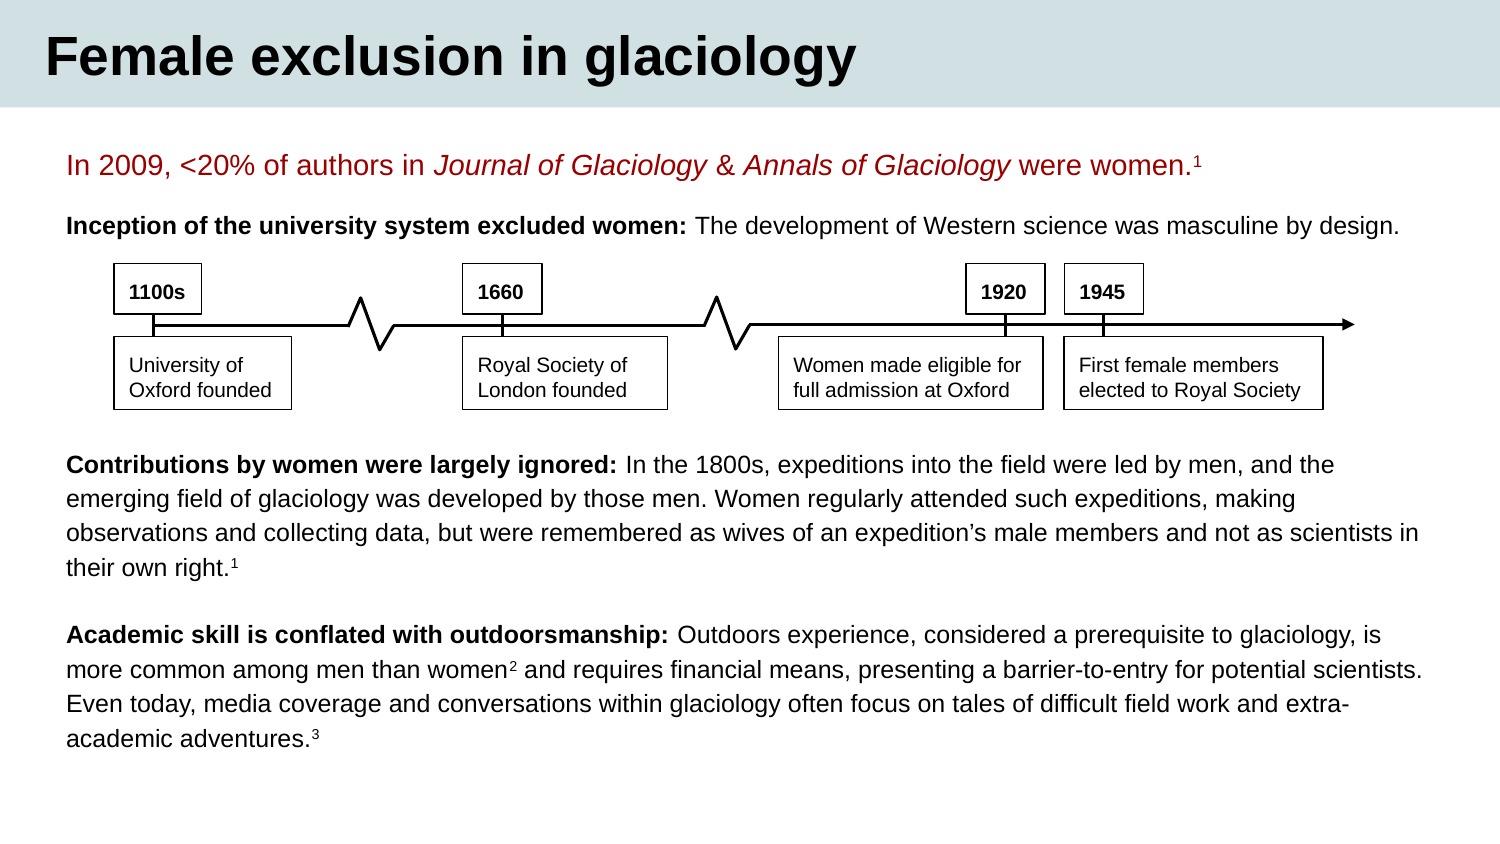

Female exclusion in glaciology

Inception of the university system excluded women: The development of Western science was masculine by design.

Contributions by women were largely ignored: In the 1800s, expeditions into the field were led by men, and the emerging field of glaciology was developed by those men. Women regularly attended such expeditions, making observations and collecting data, but were remembered as wives of an expedition’s male members and not as scientists in their own right.1
Academic skill is conflated with outdoorsmanship: Outdoors experience, considered a prerequisite to glaciology, is more common among men than women2 and requires financial means, presenting a barrier-to-entry for potential scientists. Even today, media coverage and conversations within glaciology often focus on tales of difficult field work and extra-academic adventures.3
In 2009, <20% of authors in Journal of Glaciology & Annals of Glaciology were women.1
1100s
1660
1920
1945

University of
Oxford founded
Royal Society of London founded
Women made eligible for
full admission at Oxford
First female members elected to Royal Society